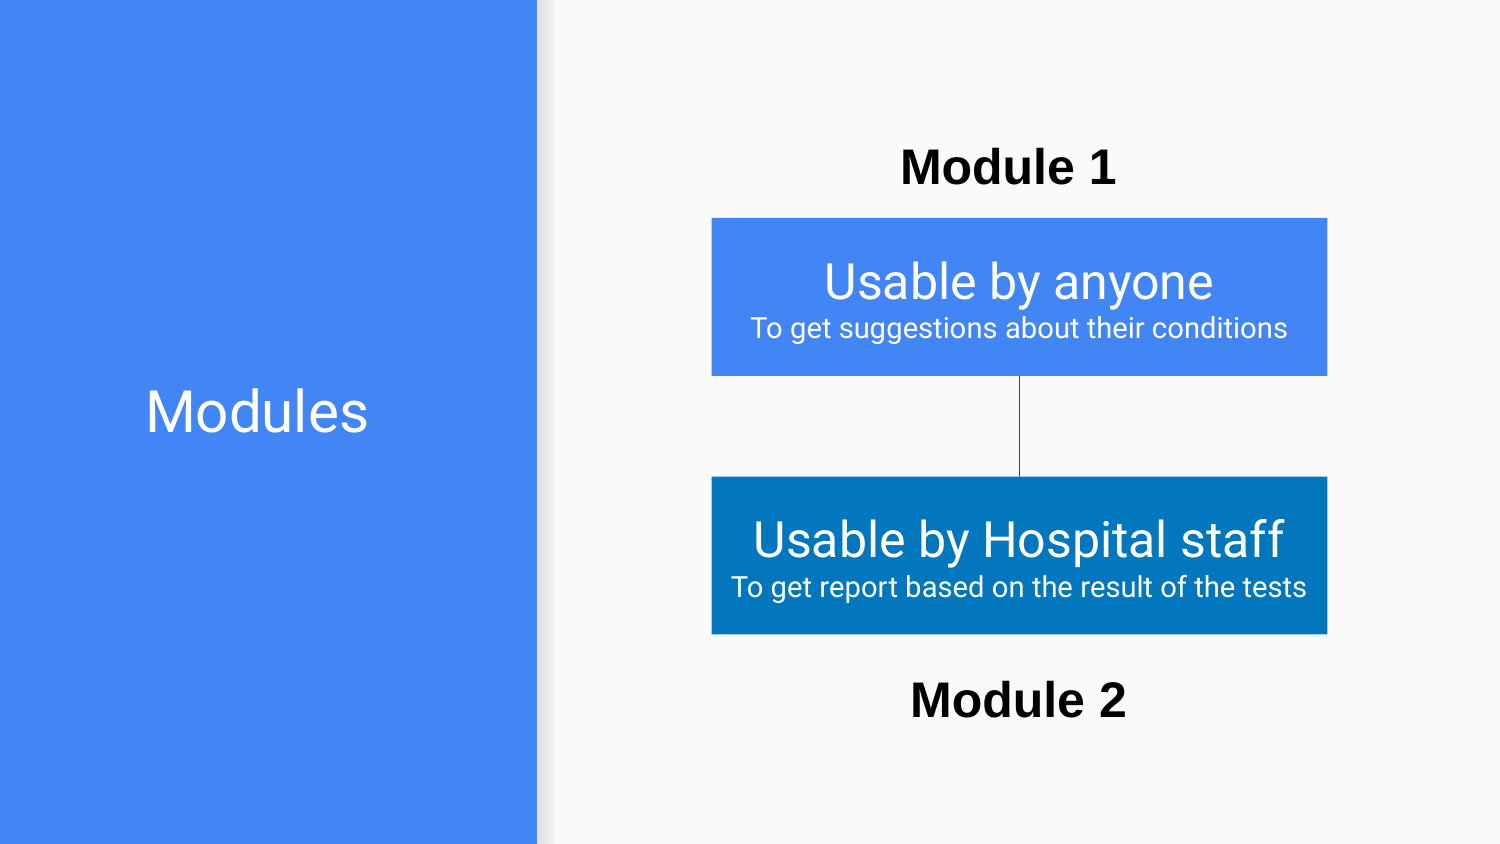

Module 1
Usable by anyone
To get suggestions about their conditions
# Modules
Usable by Hospital staff
To get report based on the result of the tests
Module 2